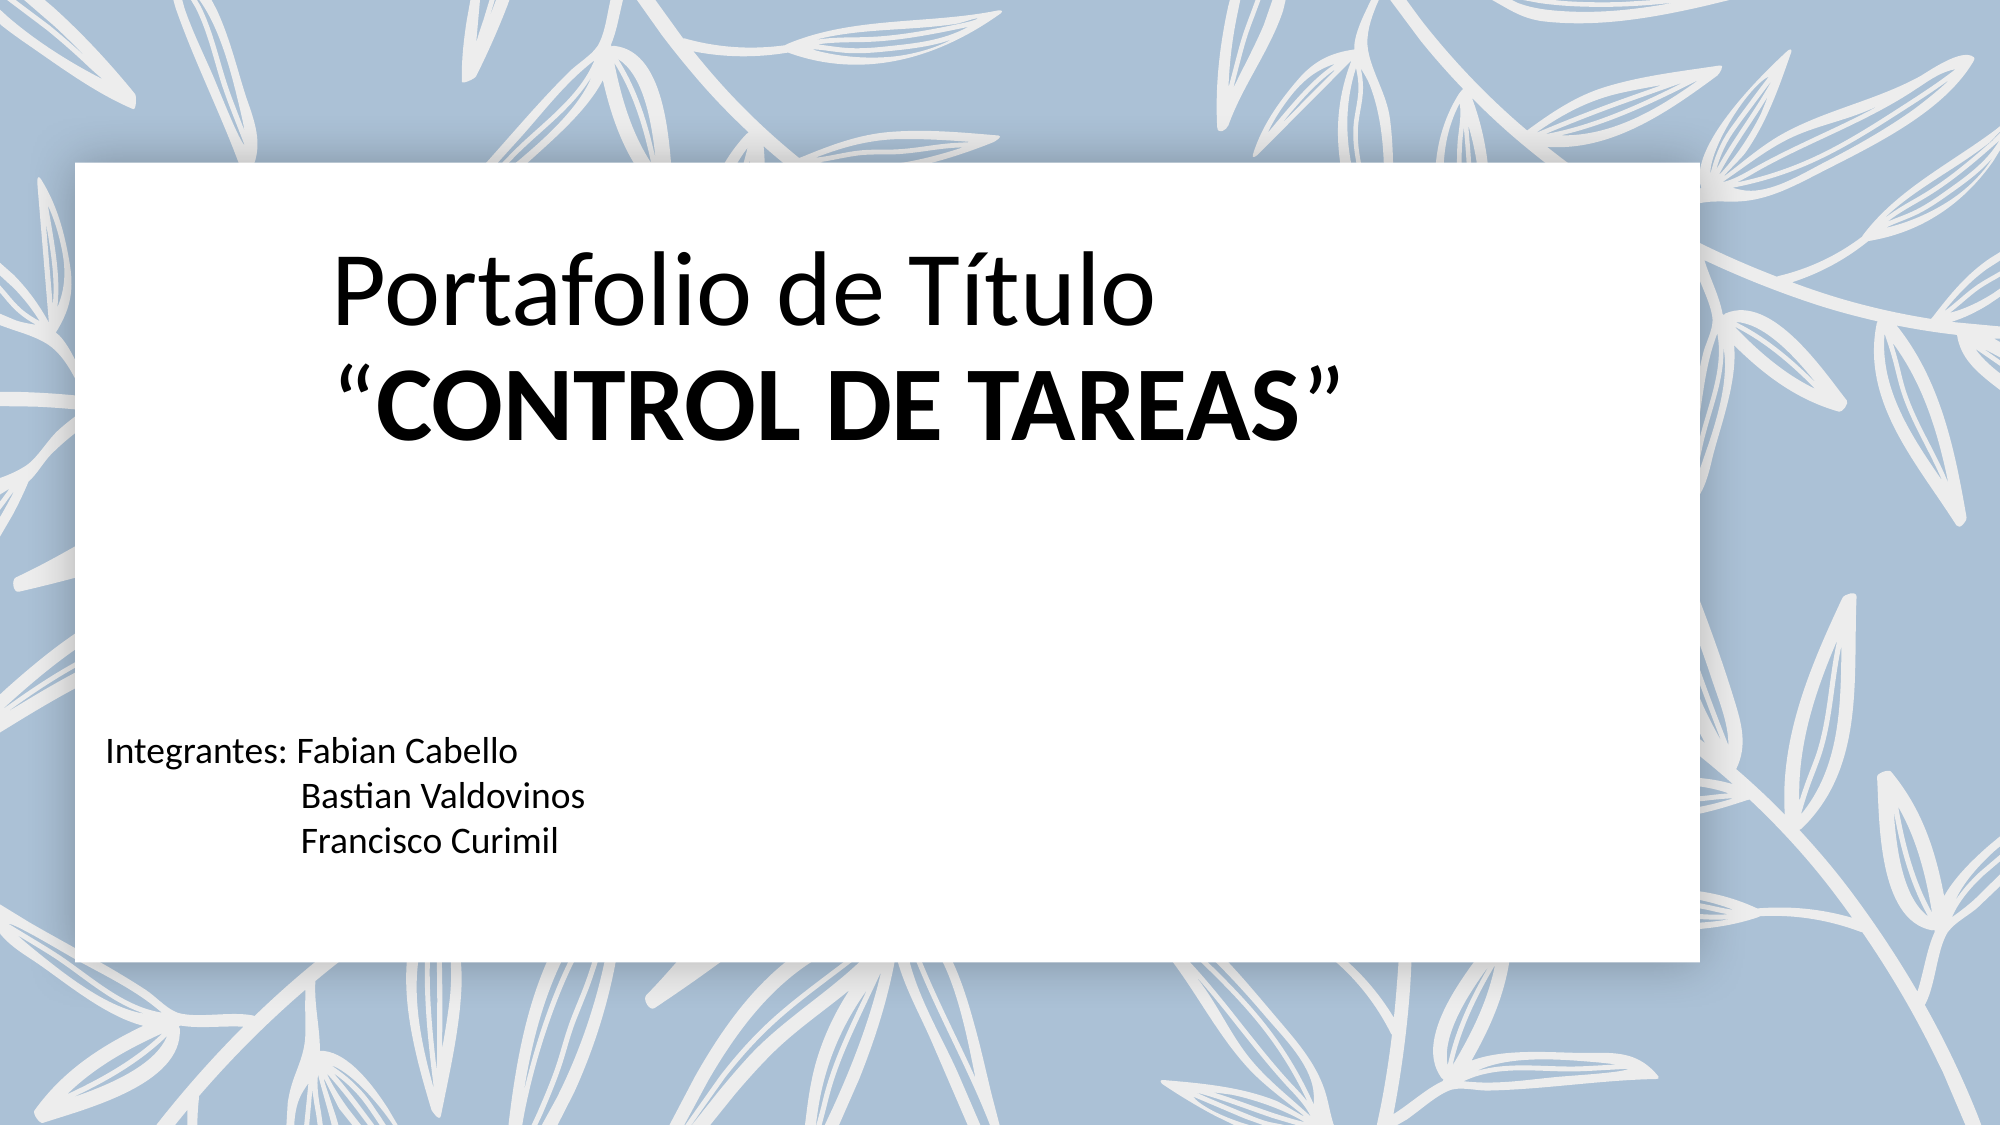

# Portafolio de Título “CONTROL DE TAREAS”
Integrantes: Fabian Cabello
                       Bastian Valdovinos
                       Francisco Curimil